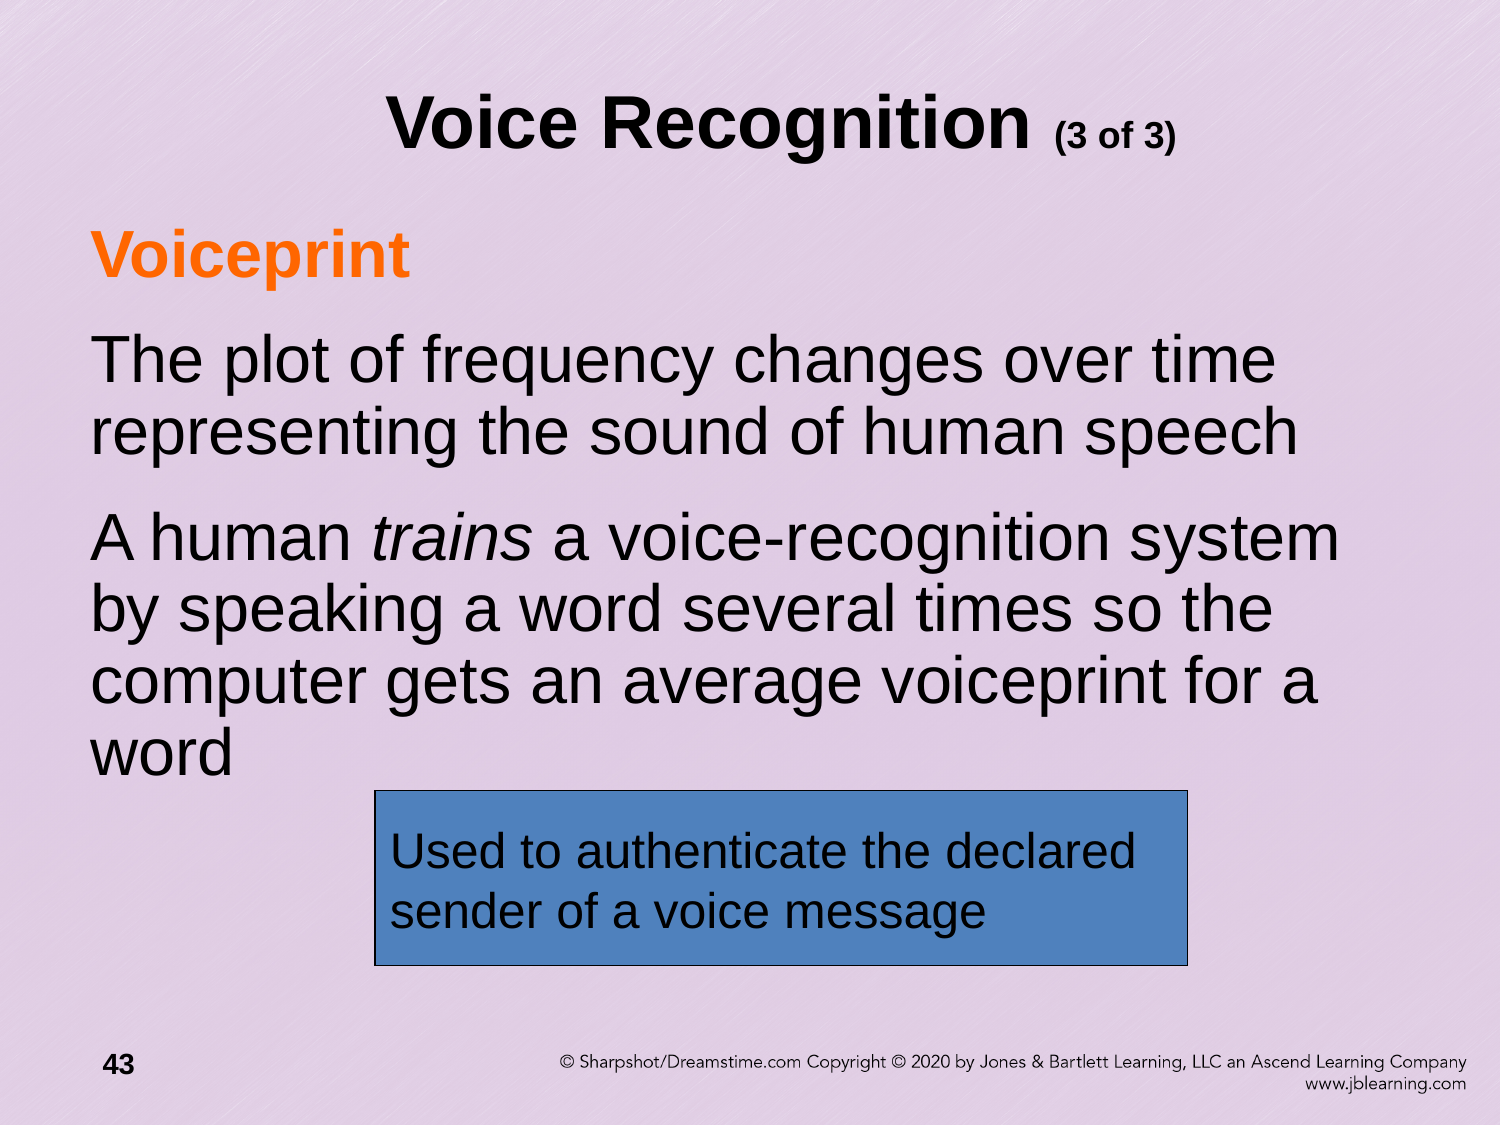

# Voice Recognition (3 of 3)
Voiceprint
The plot of frequency changes over time representing the sound of human speech
A human trains a voice-recognition system by speaking a word several times so the computer gets an average voiceprint for a word
Used to authenticate the declared
sender of a voice message
43